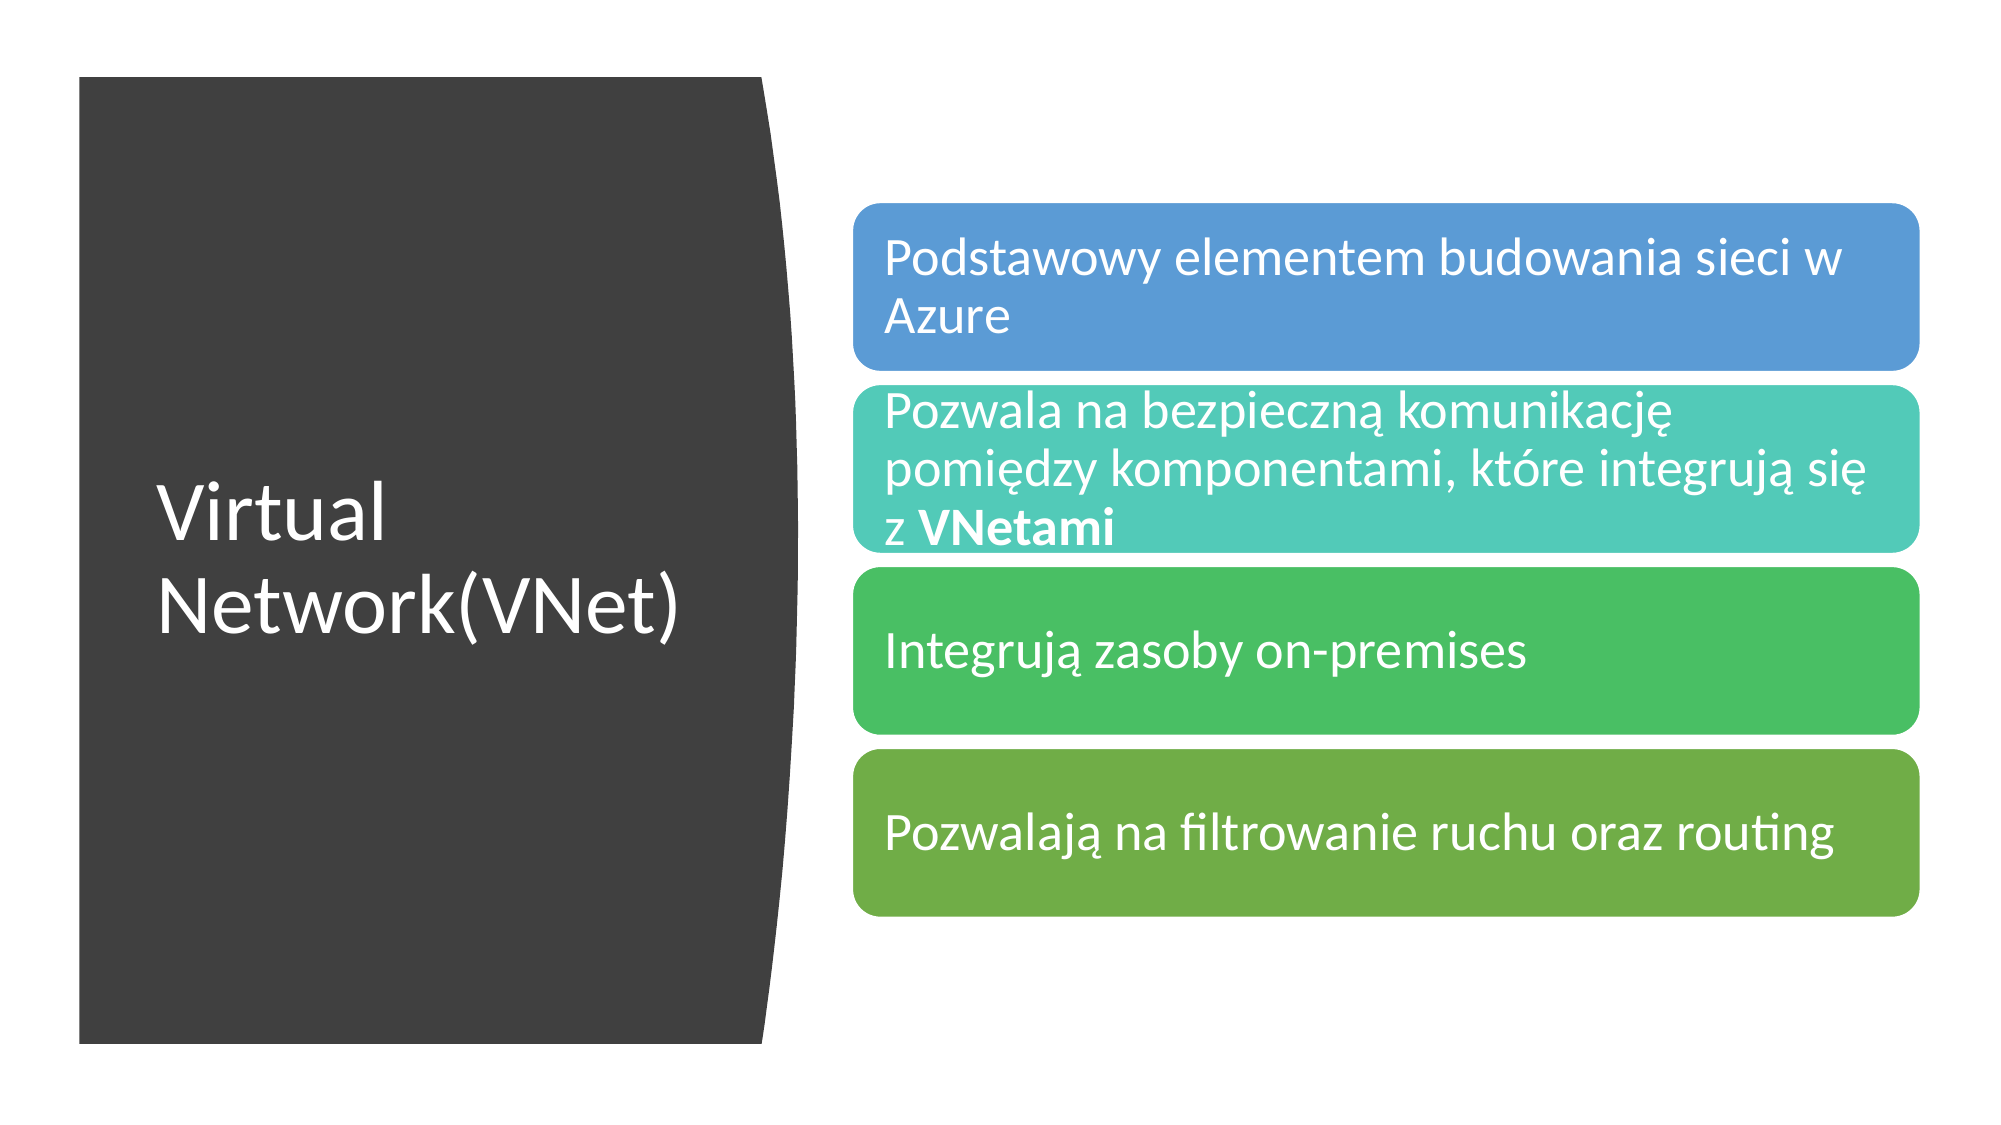

Podstawowy elementem budowania sieci w Azure
Pozwala na bezpieczną komunikację pomiędzy komponentami, które integrują się z VNetami
Integrują zasoby on-premises
Pozwalają na filtrowanie ruchu oraz routing

# Virtual Network(VNet)